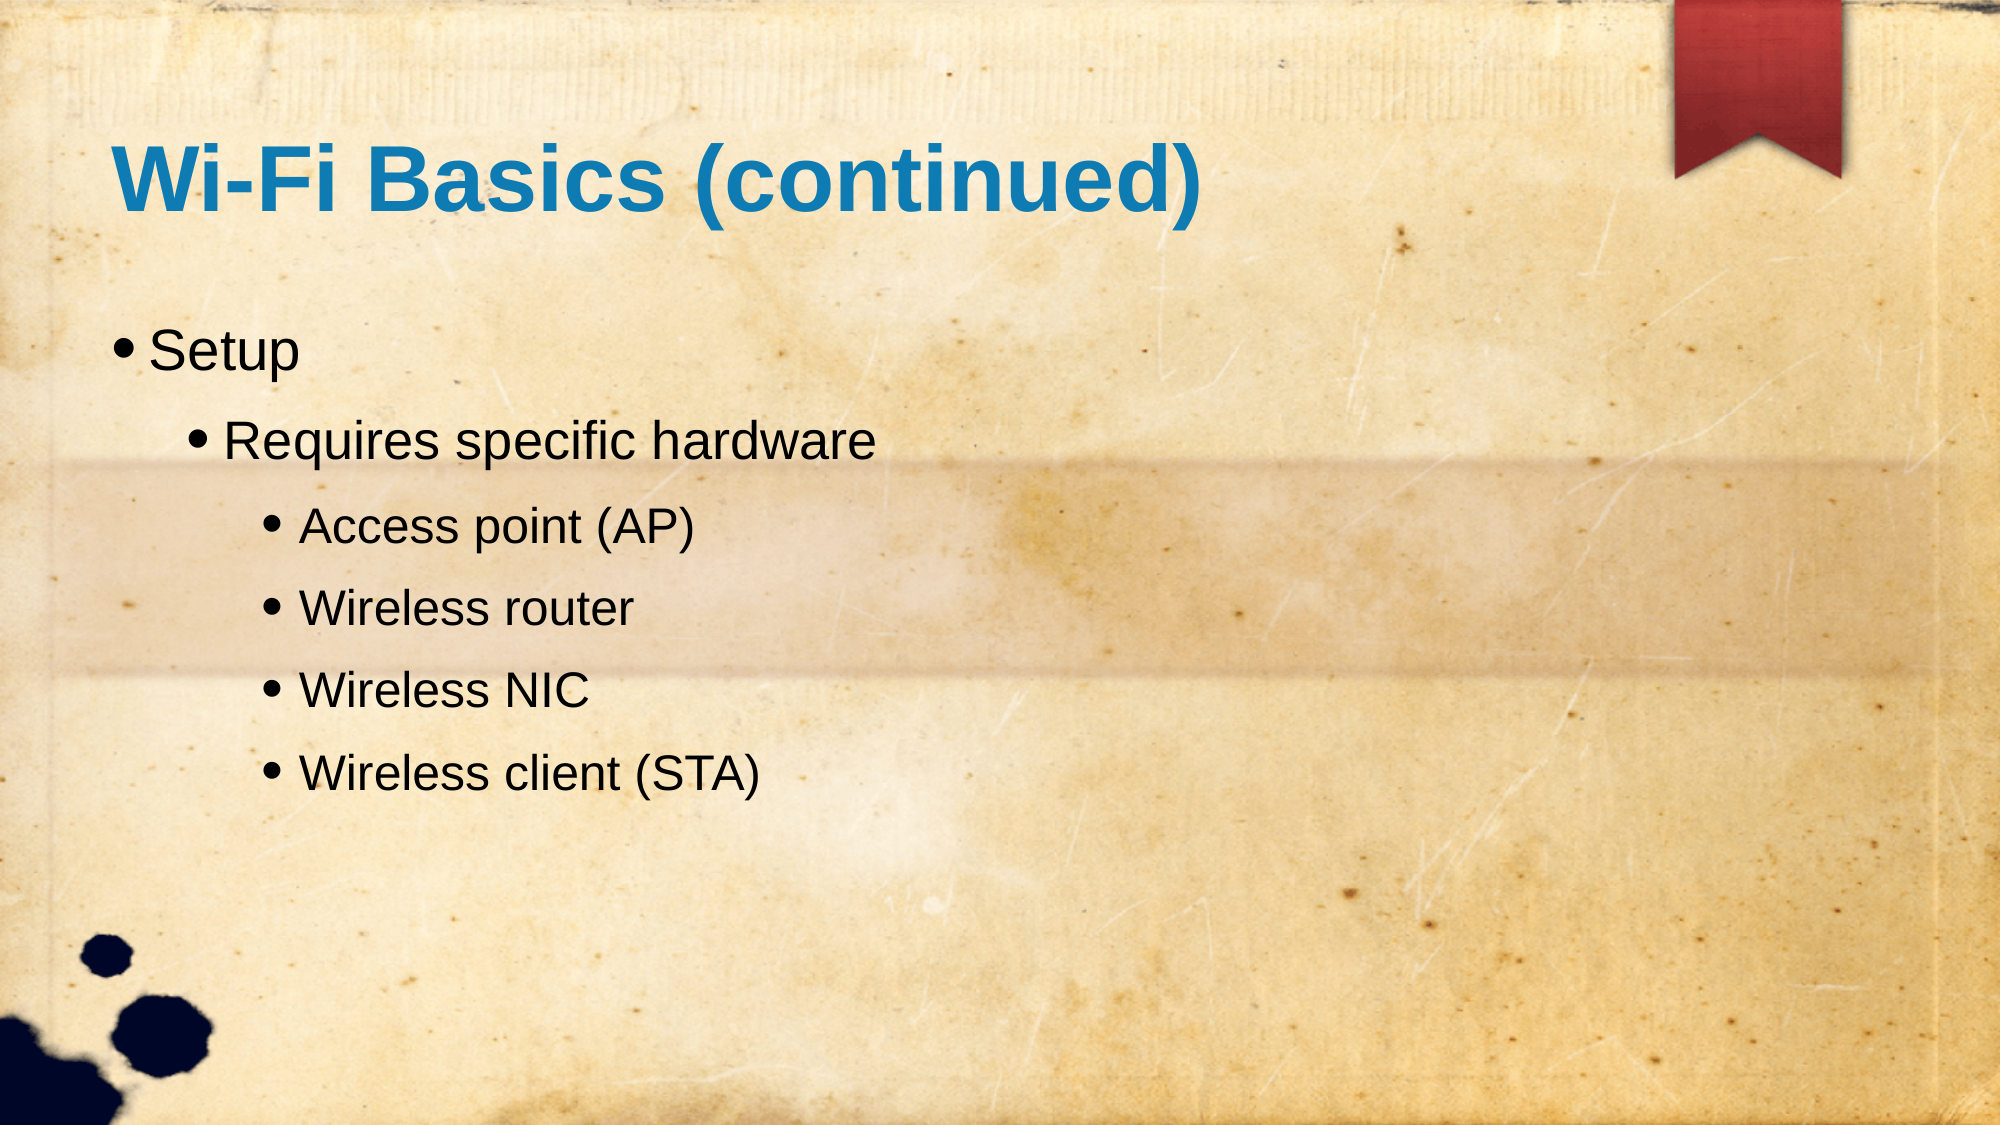

Wi-Fi Basics (continued)
Setup
Requires specific hardware
Access point (AP)
Wireless router
Wireless NIC
Wireless client (STA)